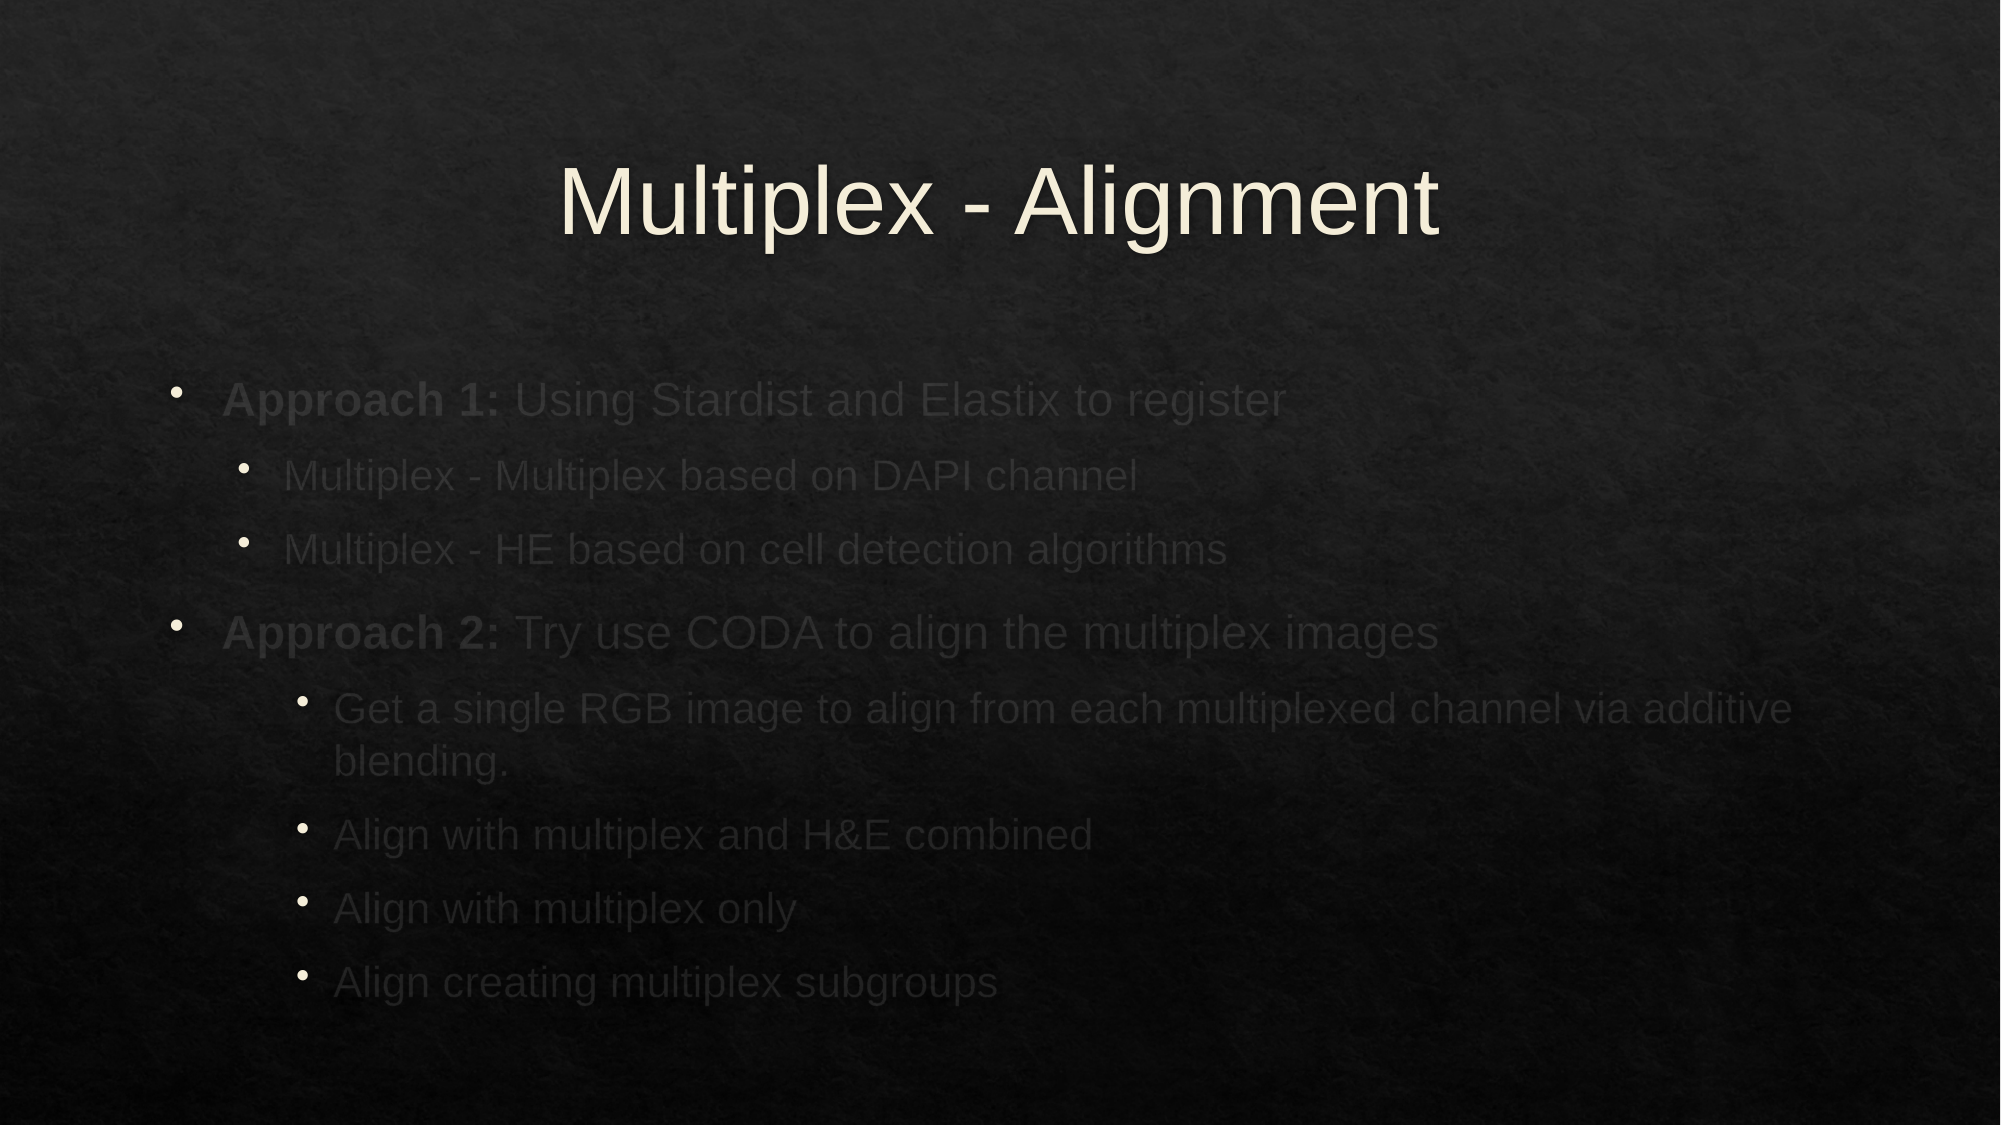

# Multiplex - Alignment
Approach 1: Using Stardist and Elastix to register
Multiplex - Multiplex based on DAPI channel
Multiplex - HE based on cell detection algorithms
Approach 2: Try use CODA to align the multiplex images
Get a single RGB image to align from each multiplexed channel via additive blending.
Align with multiplex and H&E combined
Align with multiplex only
Align creating multiplex subgroups